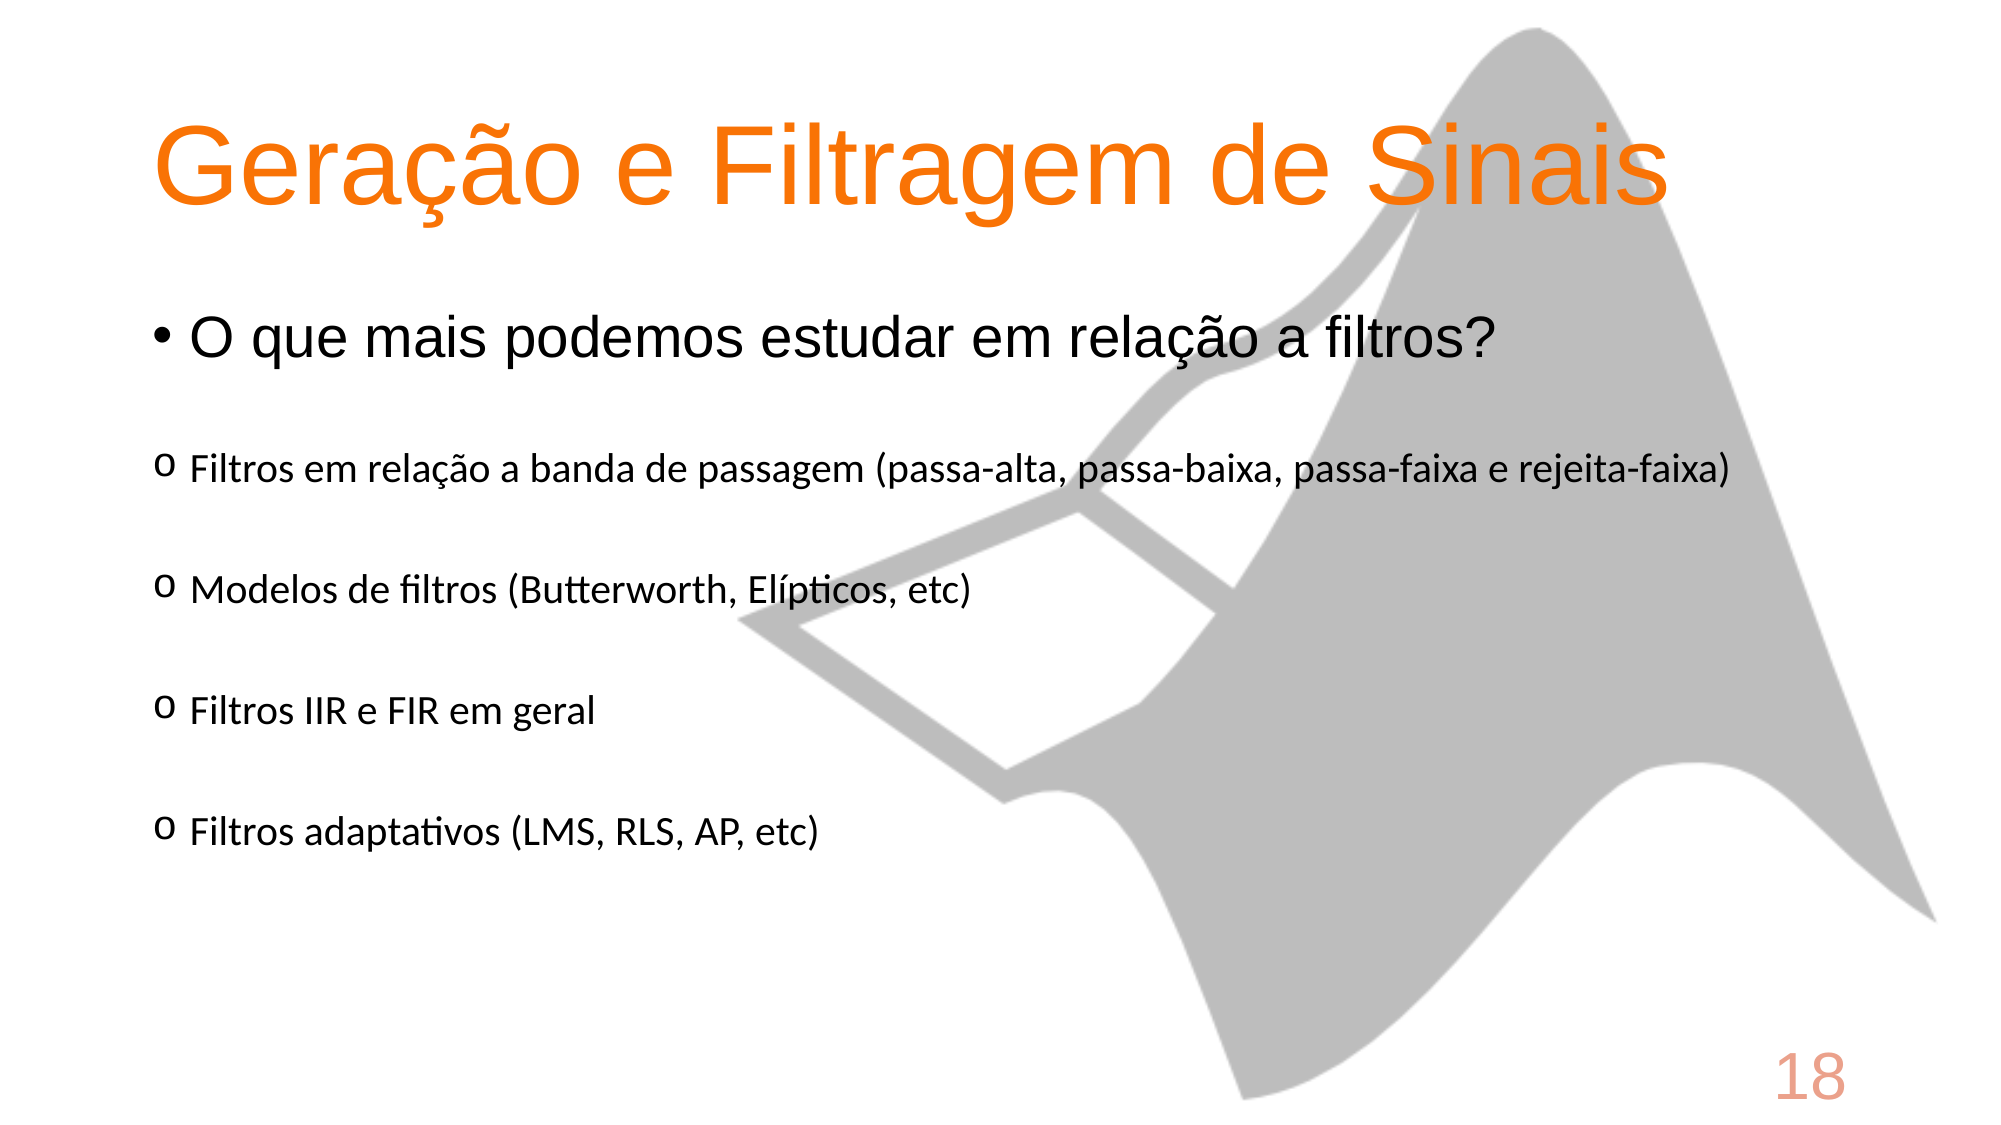

# Geração e Filtragem de Sinais
O que mais podemos estudar em relação a filtros?
Filtros em relação a banda de passagem (passa-alta, passa-baixa, passa-faixa e rejeita-faixa)
Modelos de filtros (Butterworth, Elípticos, etc)
Filtros IIR e FIR em geral
Filtros adaptativos (LMS, RLS, AP, etc)
18